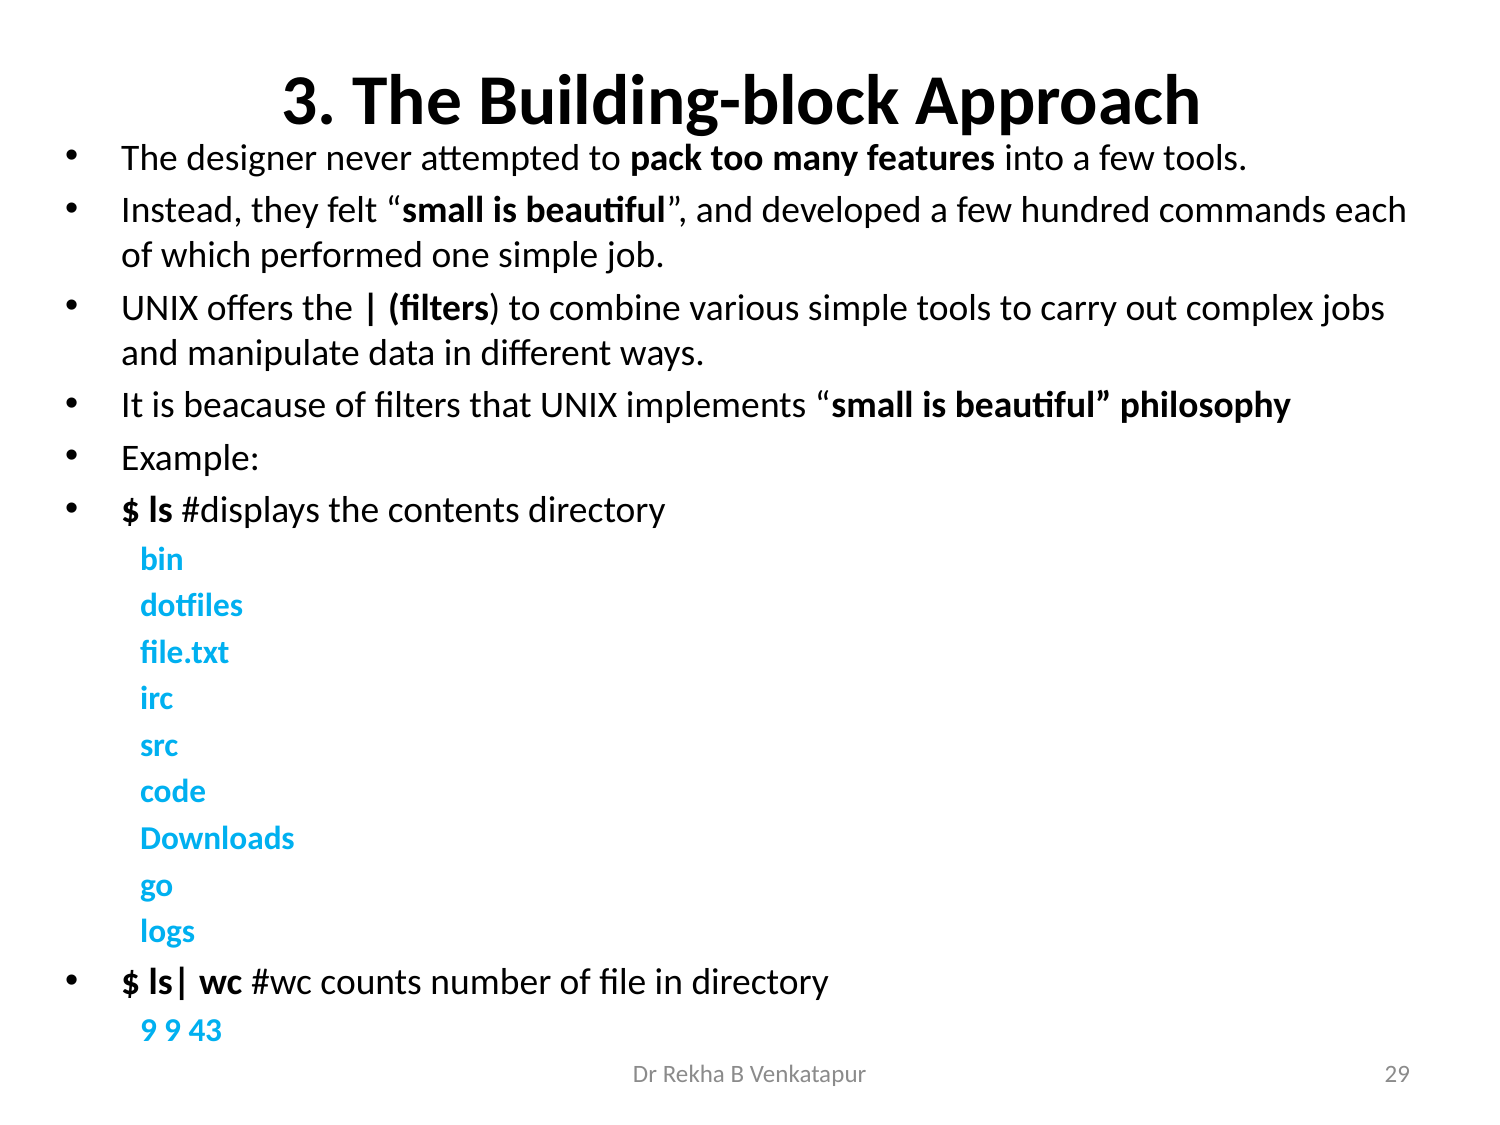

# 3. The Building-block Approach
The designer never attempted to pack too many features into a few tools.
Instead, they felt “small is beautiful”, and developed a few hundred commands each of which performed one simple job.
UNIX offers the | (filters) to combine various simple tools to carry out complex jobs and manipulate data in different ways.
It is beacause of filters that UNIX implements “small is beautiful” philosophy
Example:
$ ls #displays the contents directory
bin
dotfiles
file.txt
irc
src
code
Downloads
go
logs
$ ls| wc #wc counts number of file in directory
9 9 43
Dr Rekha B Venkatapur
29